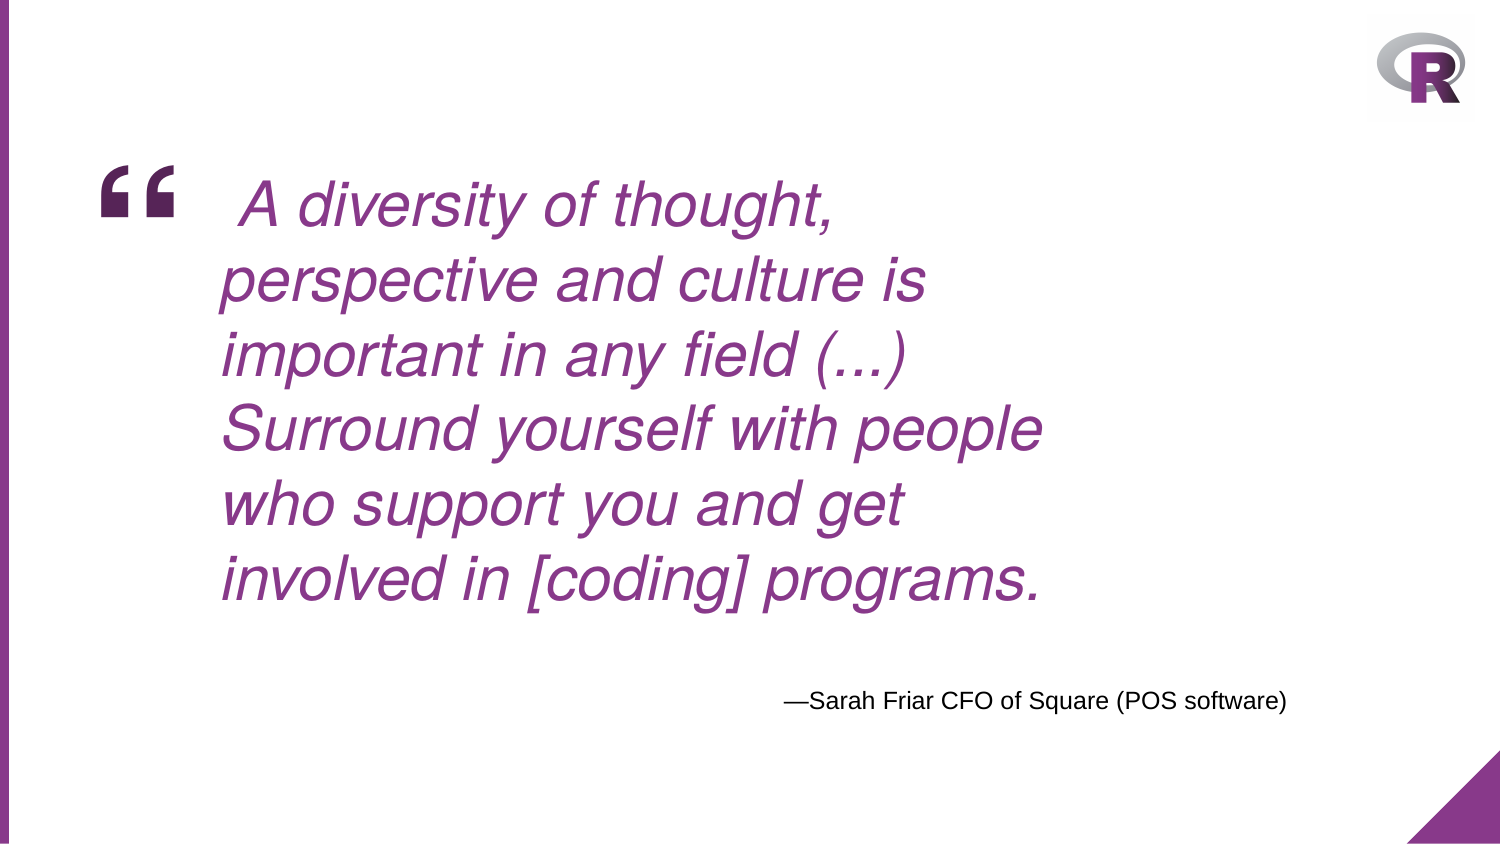

A diversity of thought, perspective and culture is important in any field (...) Surround yourself with people who support you and get involved in [coding] programs.
—Sarah Friar CFO of Square (POS software)